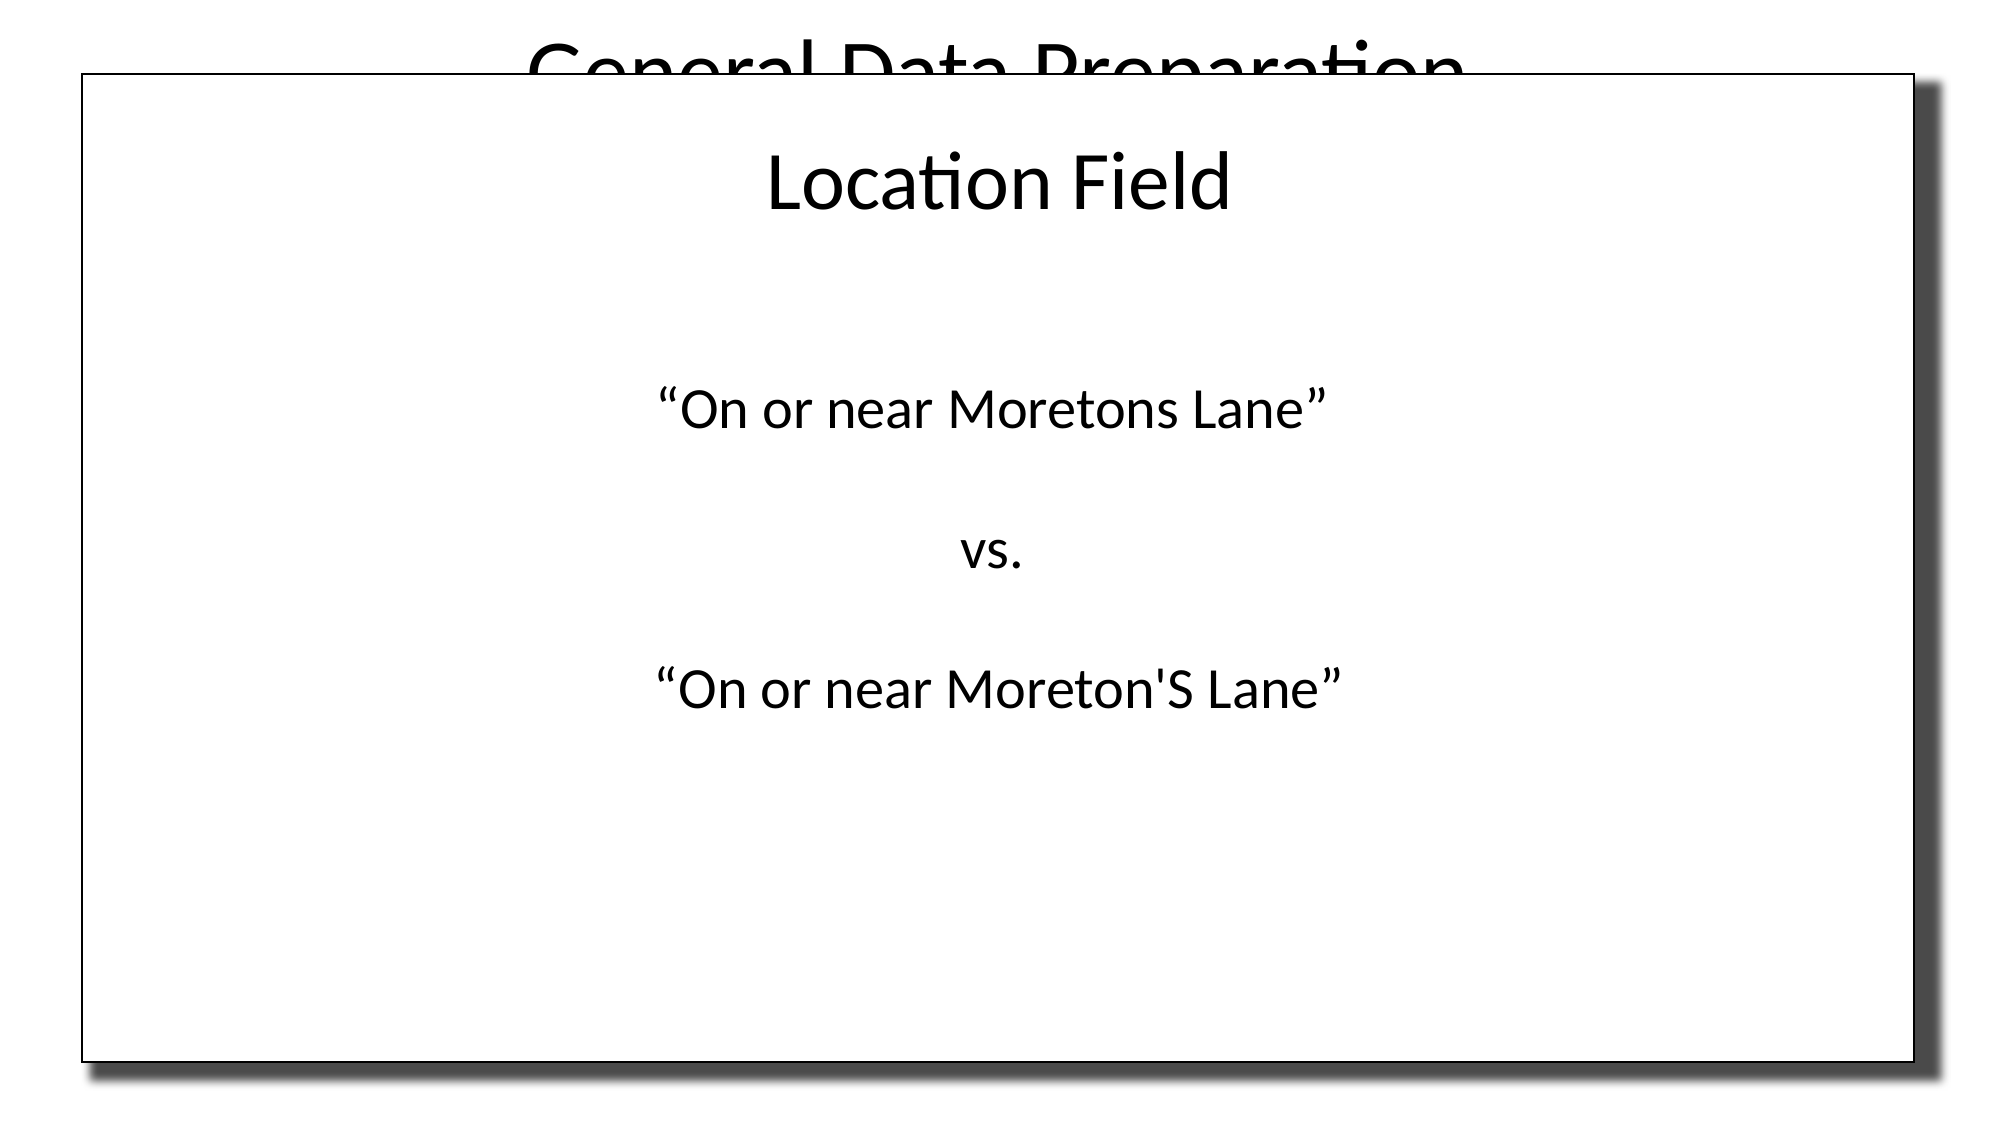

# General Data Preparation

Location Field
“On or near Moretons Lane”

vs.

“On or near Moreton'S Lane”
Created “Crimes” from “Streets” and “Outcomes”
Feature selection for Demographics
Merged crime types
Removed old data
Unified location names